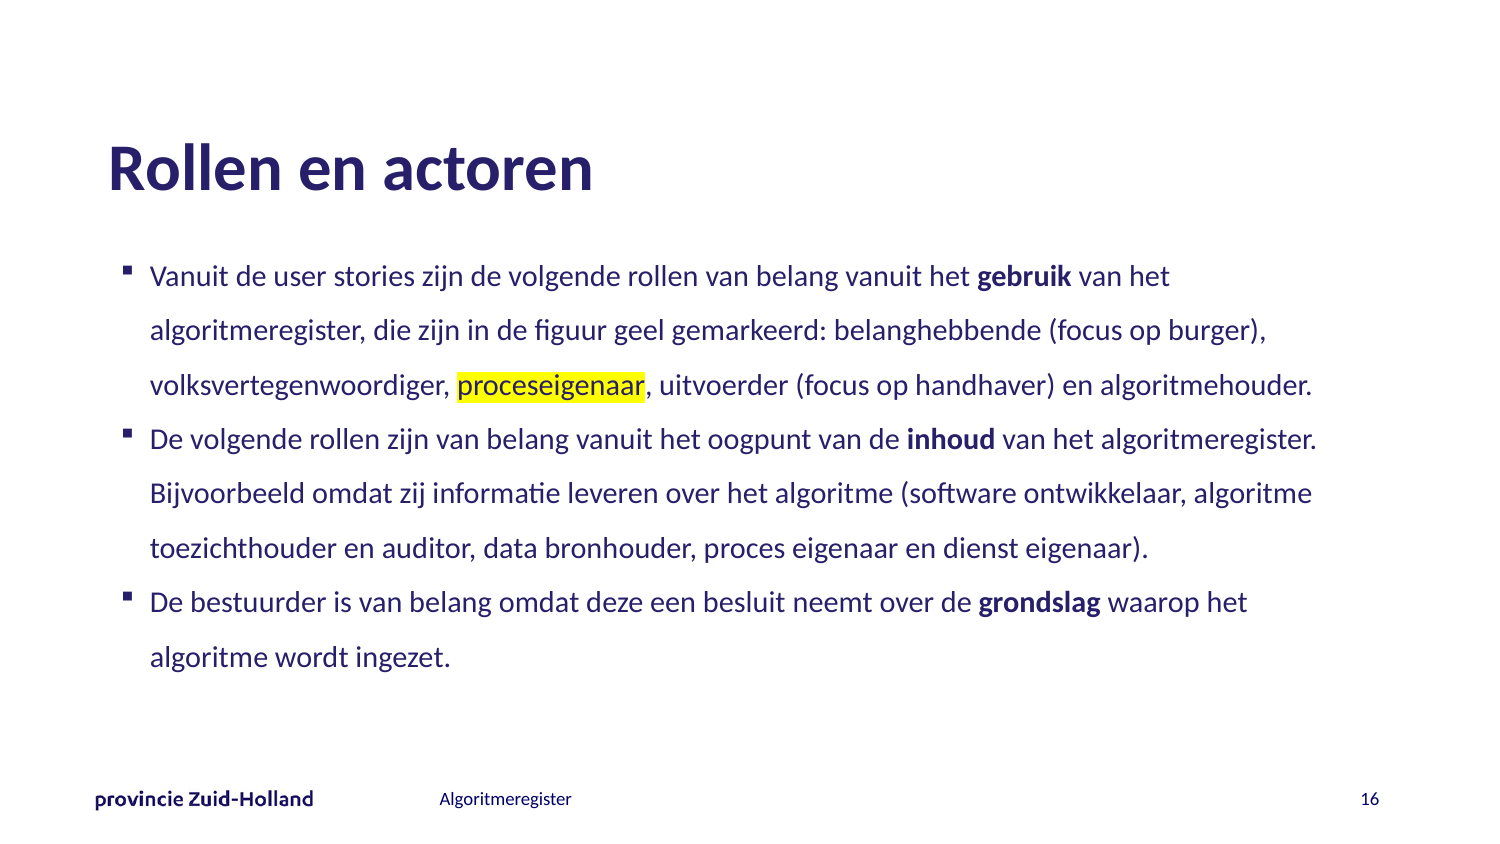

# Rollen en actoren
Vanuit de user stories zijn de volgende rollen van belang vanuit het gebruik van het algoritmeregister, die zijn in de figuur geel gemarkeerd: belanghebbende (focus op burger), volksvertegenwoordiger, proceseigenaar, uitvoerder (focus op handhaver) en algoritmehouder.
De volgende rollen zijn van belang vanuit het oogpunt van de inhoud van het algoritmeregister. Bijvoorbeeld omdat zij informatie leveren over het algoritme (software ontwikkelaar, algoritme toezichthouder en auditor, data bronhouder, proces eigenaar en dienst eigenaar).
De bestuurder is van belang omdat deze een besluit neemt over de grondslag waarop het algoritme wordt ingezet.
16
Algoritmeregister